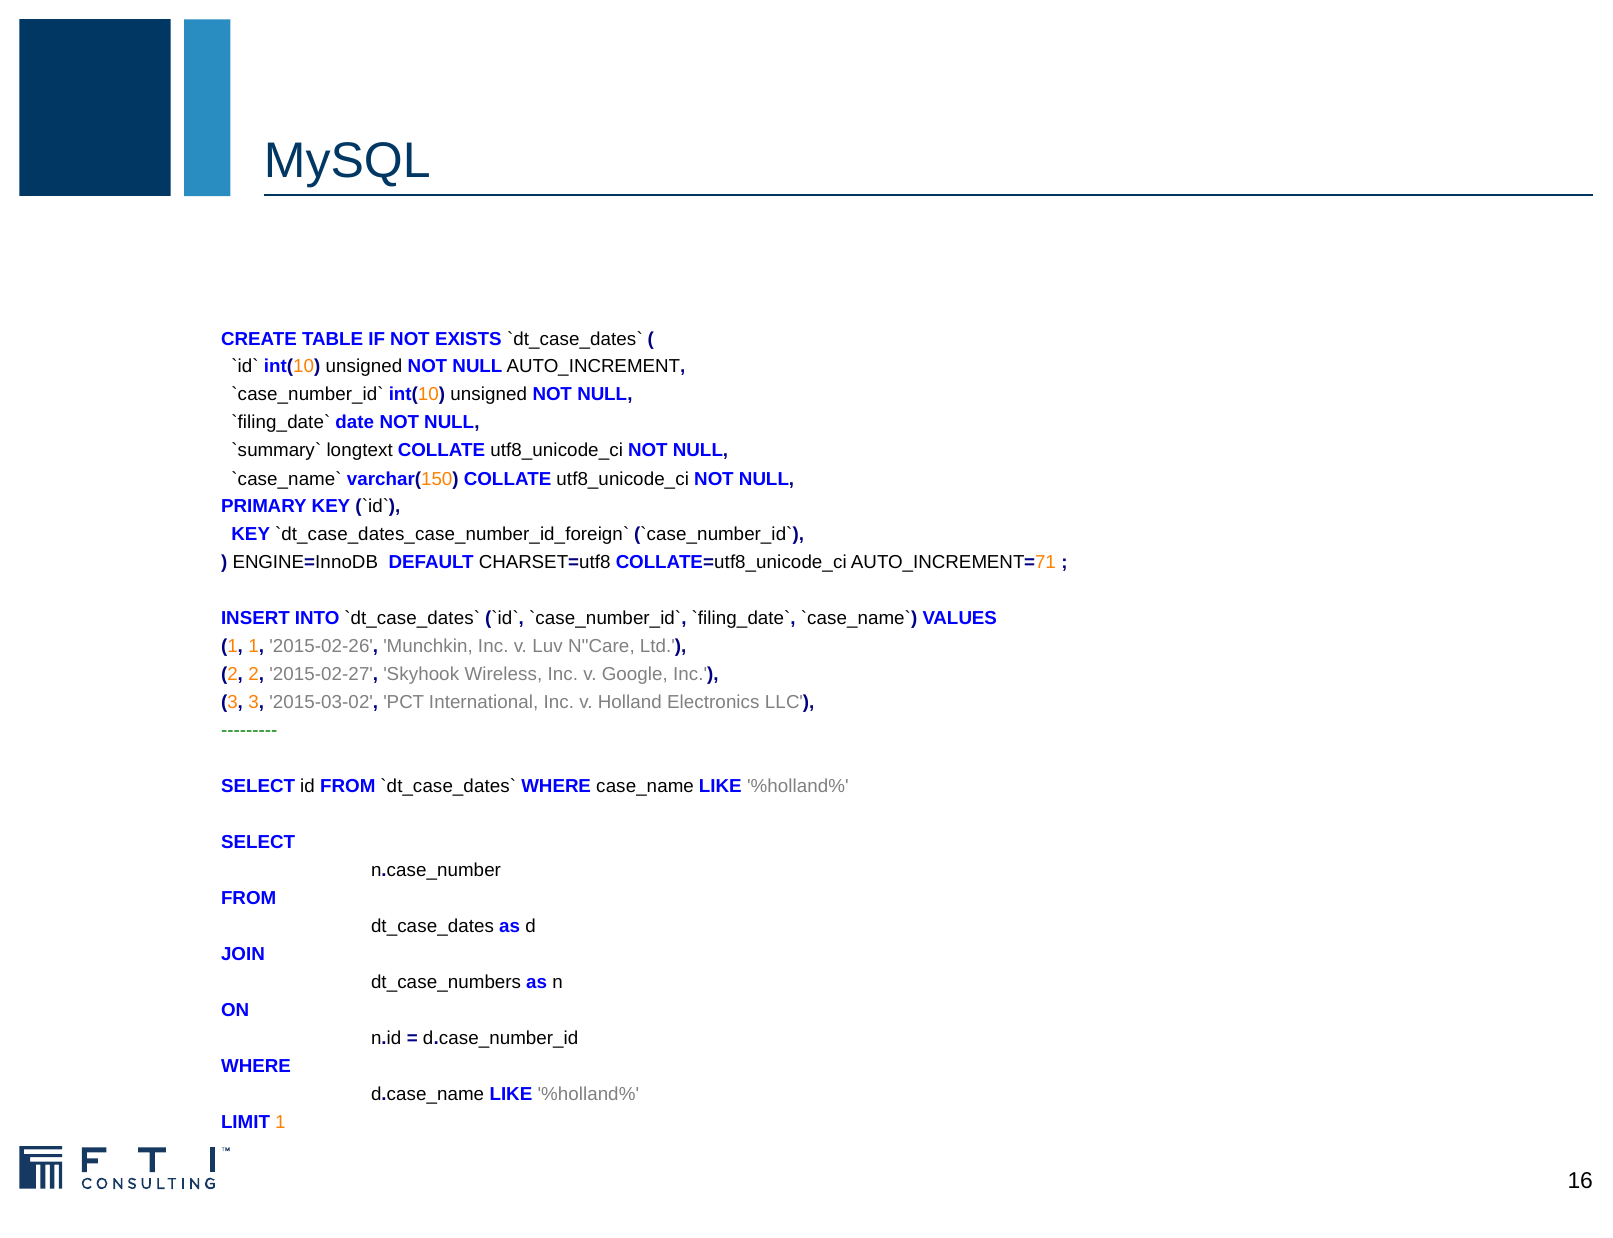

# MySQL
CREATE TABLE IF NOT EXISTS `dt_case_dates` (
  `id` int(10) unsigned NOT NULL AUTO_INCREMENT,
  `case_number_id` int(10) unsigned NOT NULL,
  `filing_date` date NOT NULL,
  `summary` longtext COLLATE utf8_unicode_ci NOT NULL,
  `case_name` varchar(150) COLLATE utf8_unicode_ci NOT NULL,
PRIMARY KEY (`id`),
  KEY `dt_case_dates_case_number_id_foreign` (`case_number_id`),
) ENGINE=InnoDB  DEFAULT CHARSET=utf8 COLLATE=utf8_unicode_ci AUTO_INCREMENT=71 ;

INSERT INTO `dt_case_dates` (`id`, `case_number_id`, `filing_date`, `case_name`) VALUES
(1, 1, '2015-02-26', 'Munchkin, Inc. v. Luv N''Care, Ltd.'),
(2, 2, '2015-02-27', 'Skyhook Wireless, Inc. v. Google, Inc.'),
(3, 3, '2015-03-02', 'PCT International, Inc. v. Holland Electronics LLC'),
---------

SELECT id FROM `dt_case_dates` WHERE case_name LIKE '%holland%'

SELECT
	n.case_number
FROM
	dt_case_dates as d
JOIN
	dt_case_numbers as n
ON
	n.id = d.case_number_id
WHERE
	d.case_name LIKE '%holland%'
LIMIT 1
16